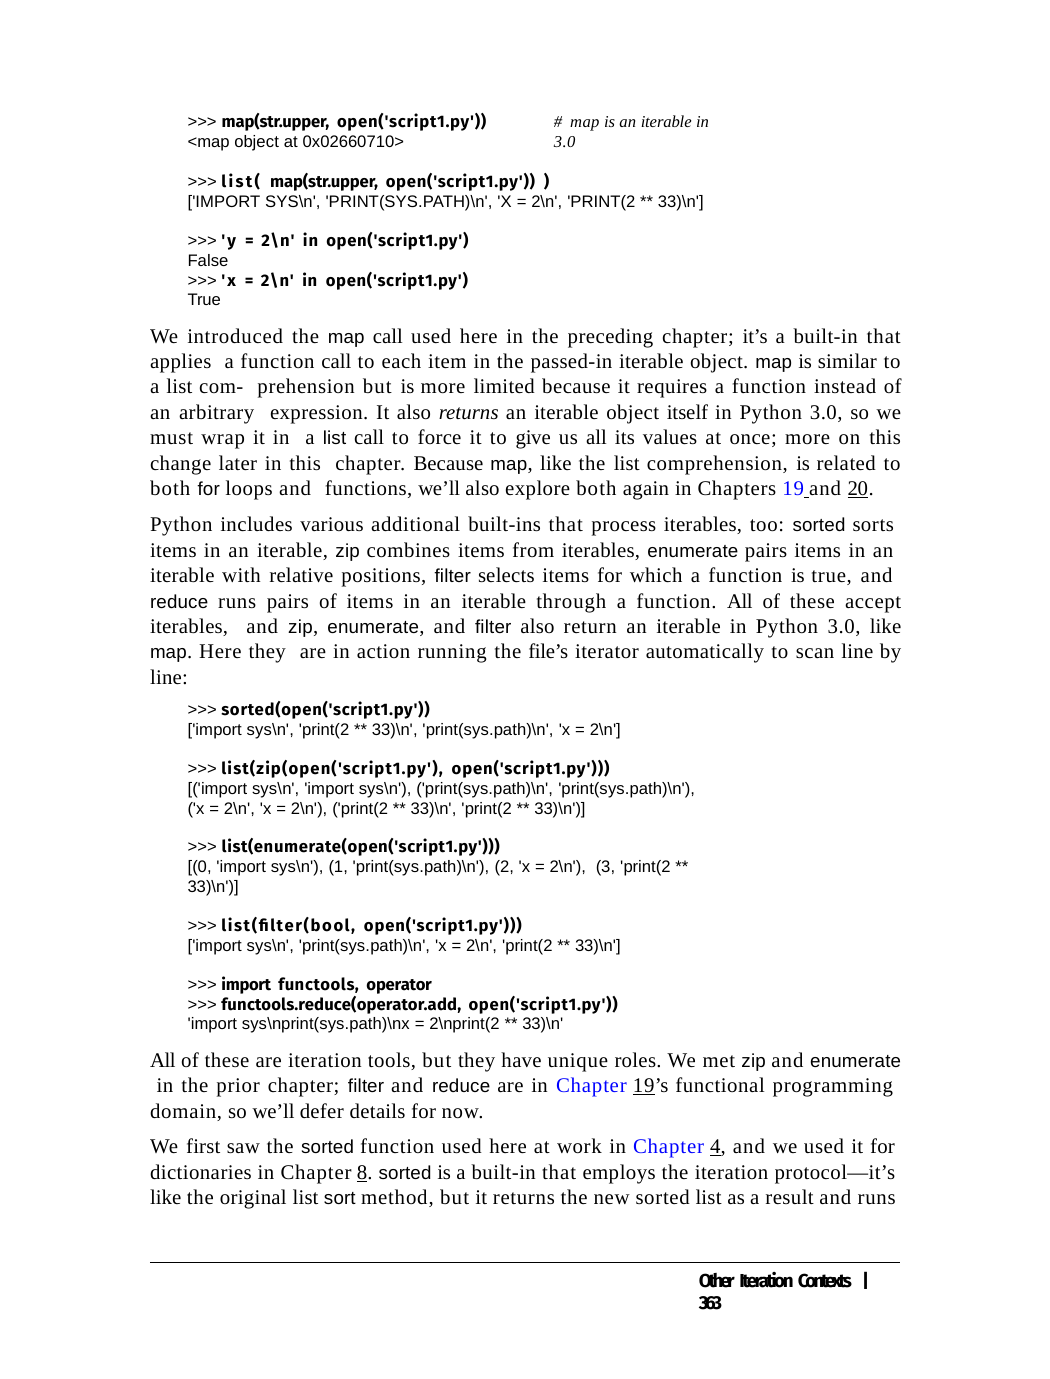

>>> map(str.upper, open('script1.py'))
<map object at 0x02660710>
# map is an iterable in 3.0
>>> list( map(str.upper, open('script1.py')) )
['IMPORT SYS\n', 'PRINT(SYS.PATH)\n', 'X = 2\n', 'PRINT(2 ** 33)\n']

>>> 'y = 2\n' in open('script1.py')
False
>>> 'x = 2\n' in open('script1.py')
True
We introduced the map call used here in the preceding chapter; it’s a built-in that applies  a function call to each item in the passed-in iterable object. map is similar to a list com-  prehension but is more limited because it requires a function instead of an arbitrary  expression. It also returns an iterable object itself in Python 3.0, so we must wrap it in  a list call to force it to give us all its values at once; more on this change later in this  chapter. Because map, like the list comprehension, is related to both for loops and  functions, we’ll also explore both again in Chapters 19 and 20.
Python includes various additional built-ins that process iterables, too: sorted sorts  items in an iterable, zip combines items from iterables, enumerate pairs items in an  iterable with relative positions, filter selects items for which a function is true, and  reduce runs pairs of items in an iterable through a function. All of these accept iterables,  and zip, enumerate, and filter also return an iterable in Python 3.0, like map. Here they  are in action running the file’s iterator automatically to scan line by line:
>>> sorted(open('script1.py'))
['import sys\n', 'print(2 ** 33)\n', 'print(sys.path)\n', 'x = 2\n']

>>> list(zip(open('script1.py'), open('script1.py')))
[('import sys\n', 'import sys\n'), ('print(sys.path)\n', 'print(sys.path)\n'),
('x = 2\n', 'x = 2\n'), ('print(2 ** 33)\n', 'print(2 ** 33)\n')]

>>> list(enumerate(open('script1.py')))
[(0, 'import sys\n'), (1, 'print(sys.path)\n'), (2, 'x = 2\n'),  (3, 'print(2 ** 33)\n')]

>>> list(filter(bool, open('script1.py')))
['import sys\n', 'print(sys.path)\n', 'x = 2\n', 'print(2 ** 33)\n']

>>> import functools, operator
>>> functools.reduce(operator.add, open('script1.py'))
'import sys\nprint(sys.path)\nx = 2\nprint(2 ** 33)\n'
All of these are iteration tools, but they have unique roles. We met zip and enumerate  in the prior chapter; filter and reduce are in Chapter 19’s functional programming  domain, so we’ll defer details for now.
We first saw the sorted function used here at work in Chapter 4, and we used it for  dictionaries in Chapter 8. sorted is a built-in that employs the iteration protocol—it’s  like the original list sort method, but it returns the new sorted list as a result and runs

Other Iteration Contexts  | 363